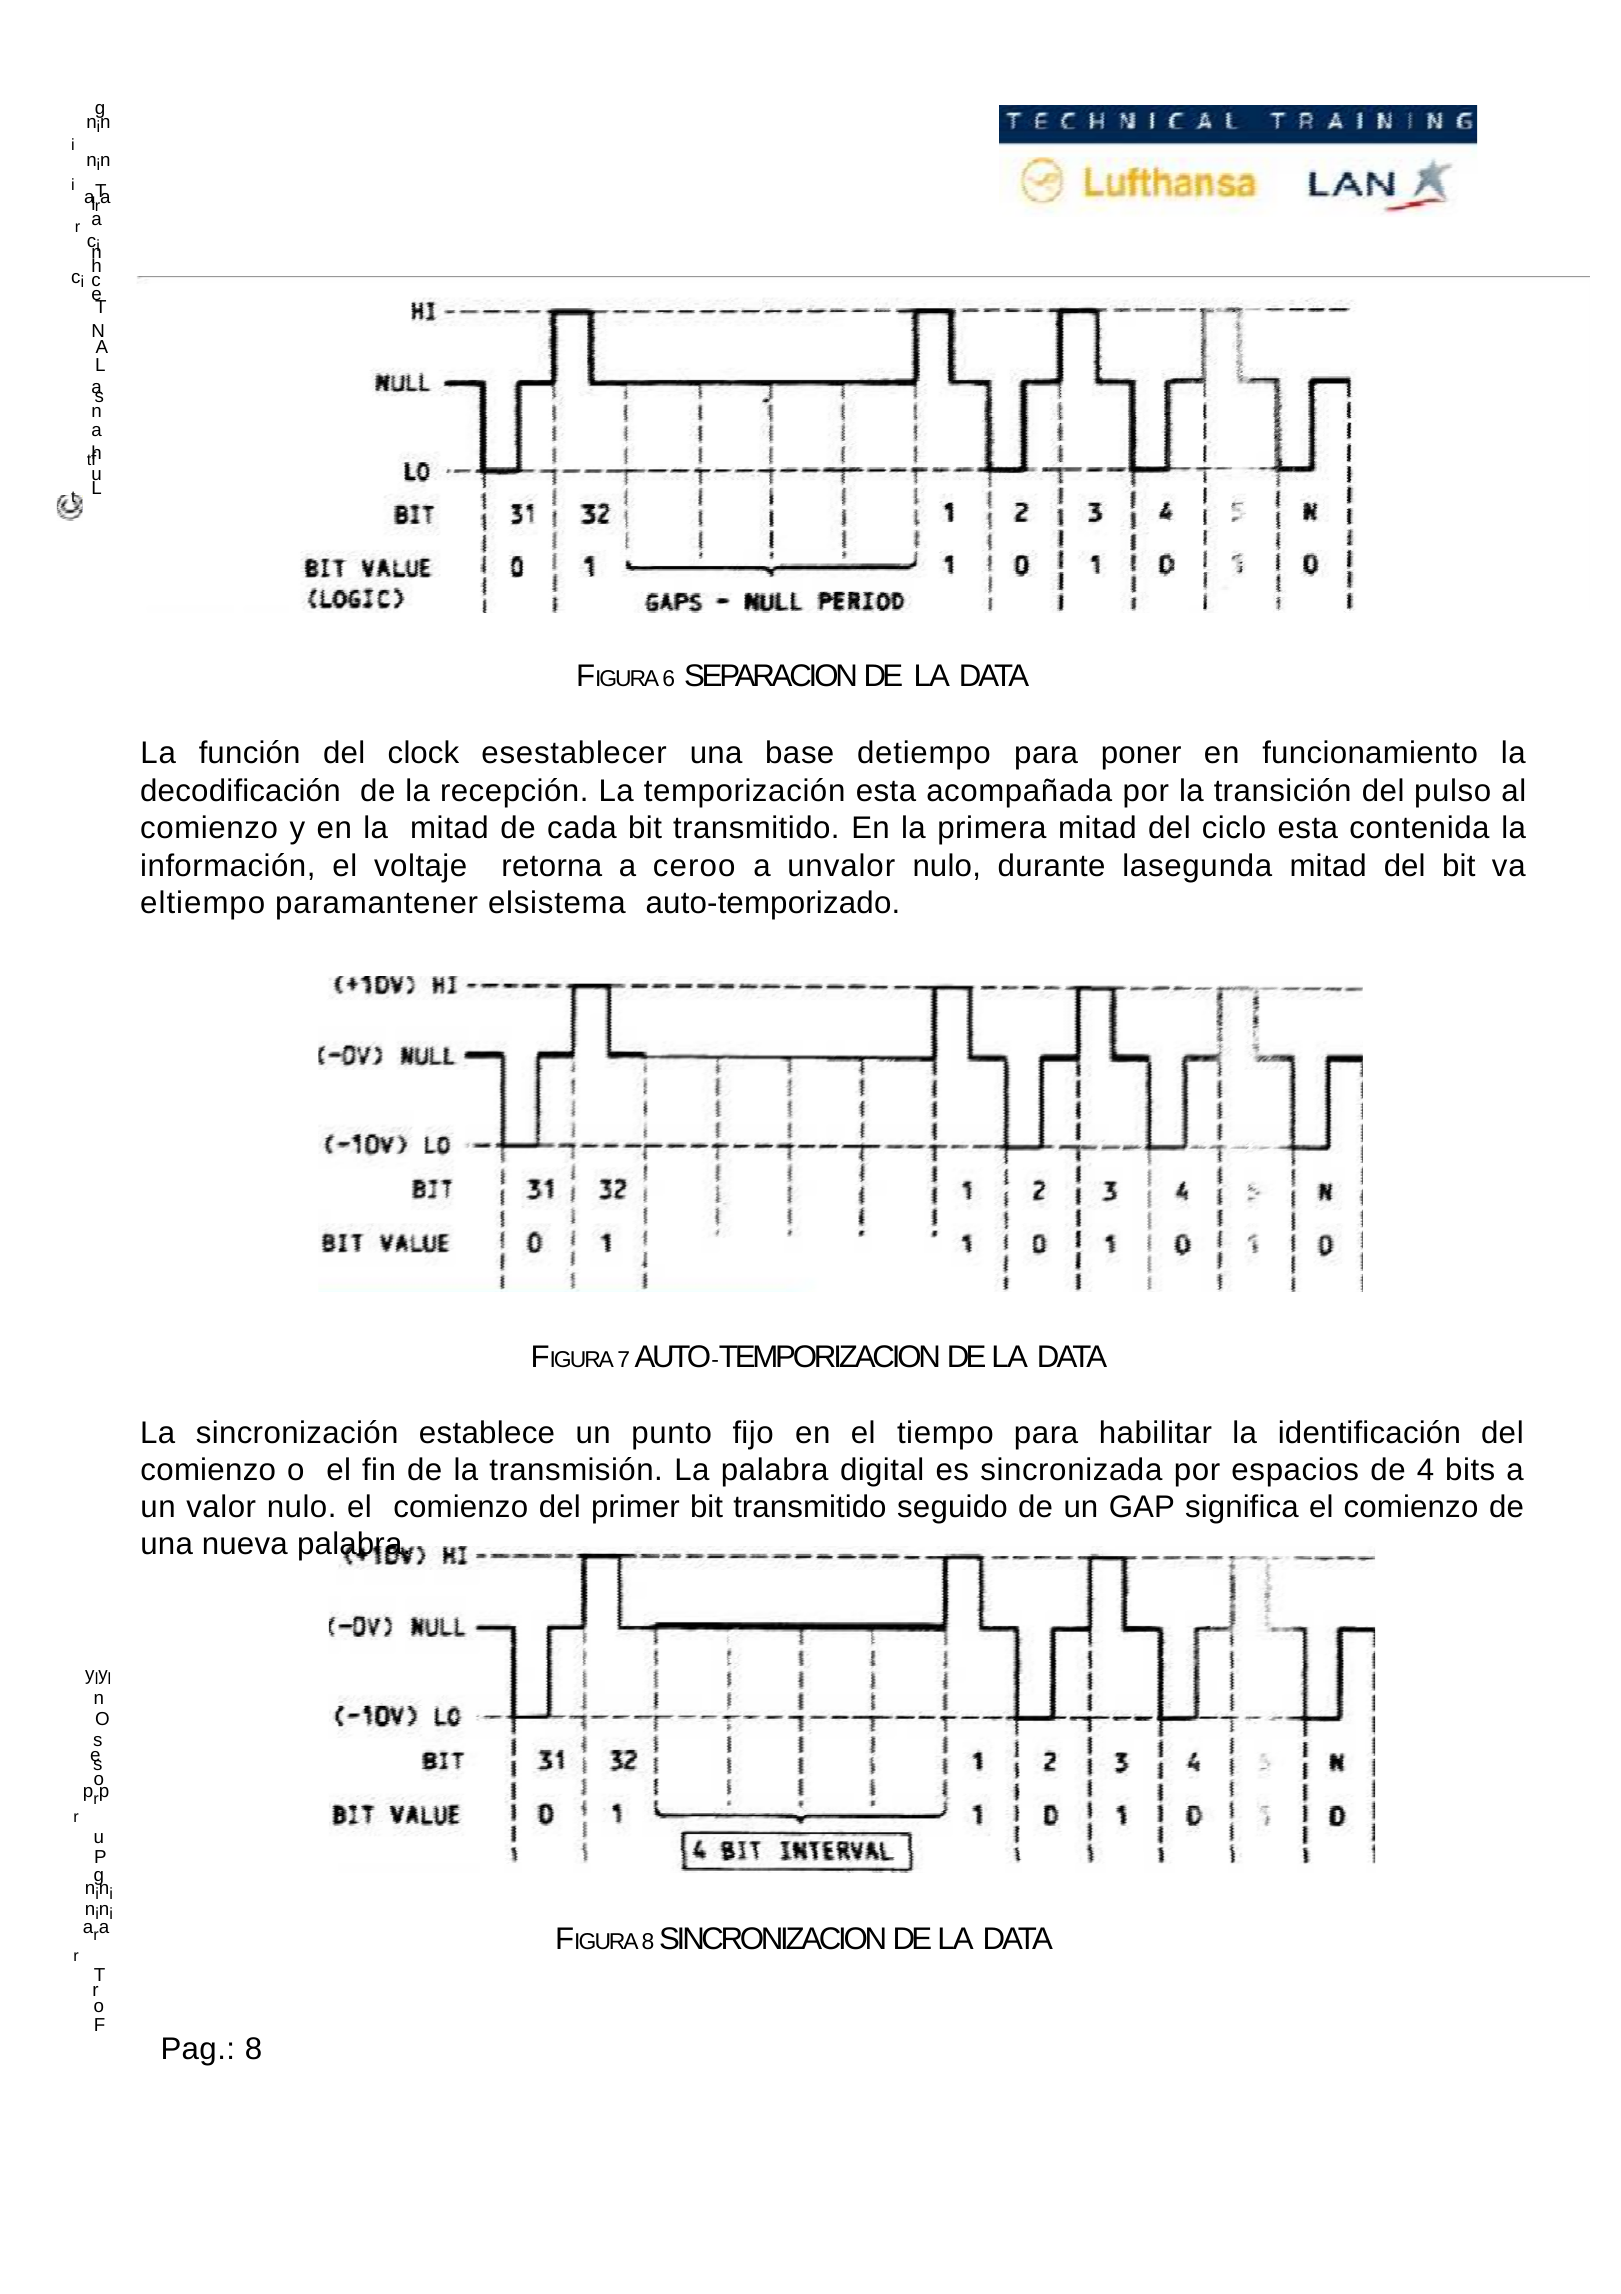

g
     nini
     nini
    arar

     T
     l
    a
     cici
    n
     h
    c

    e
     T
     N
     A
     L
    a
    s
    n
    a
     tht
      f
    u
     L

FIGURA 6  SEPARACION DE  LA DATA

La función del clock esestablecer una base detiempo para poner en funcionamiento la decodificación  de la recepción. La temporización esta acompañada por la transición del pulso al comienzo y en la  mitad de cada bit transmitido. En la primera mitad del ciclo esta contenida la información, el voltaje  retorna a ceroo a unvalor nulo, durante lasegunda mitad del bit va eltiempo paramantener elsistema  auto-temporizado.

FIGURA 7 AUTO-TEMPORIZACION DE LA DATA

La sincronización establece un punto fijo en el tiempo para habilitar la identificación del comienzo o  el fin de la transmisión. La palabra digital es sincronizada por espacios de 4 bits a un valor nulo. el  comienzo del primer bit transmitido seguido de un GAP significa el comienzo de una nueva palabra.

     ylyl
    n
      O
    s
    e
    s
    o
    prpr
    u
     P
    g
     nini
     nini
    arar
     T
    r
    o
     F
FIGURA 8 SINCRONIZACION DE LA DATA
Pag.: 8